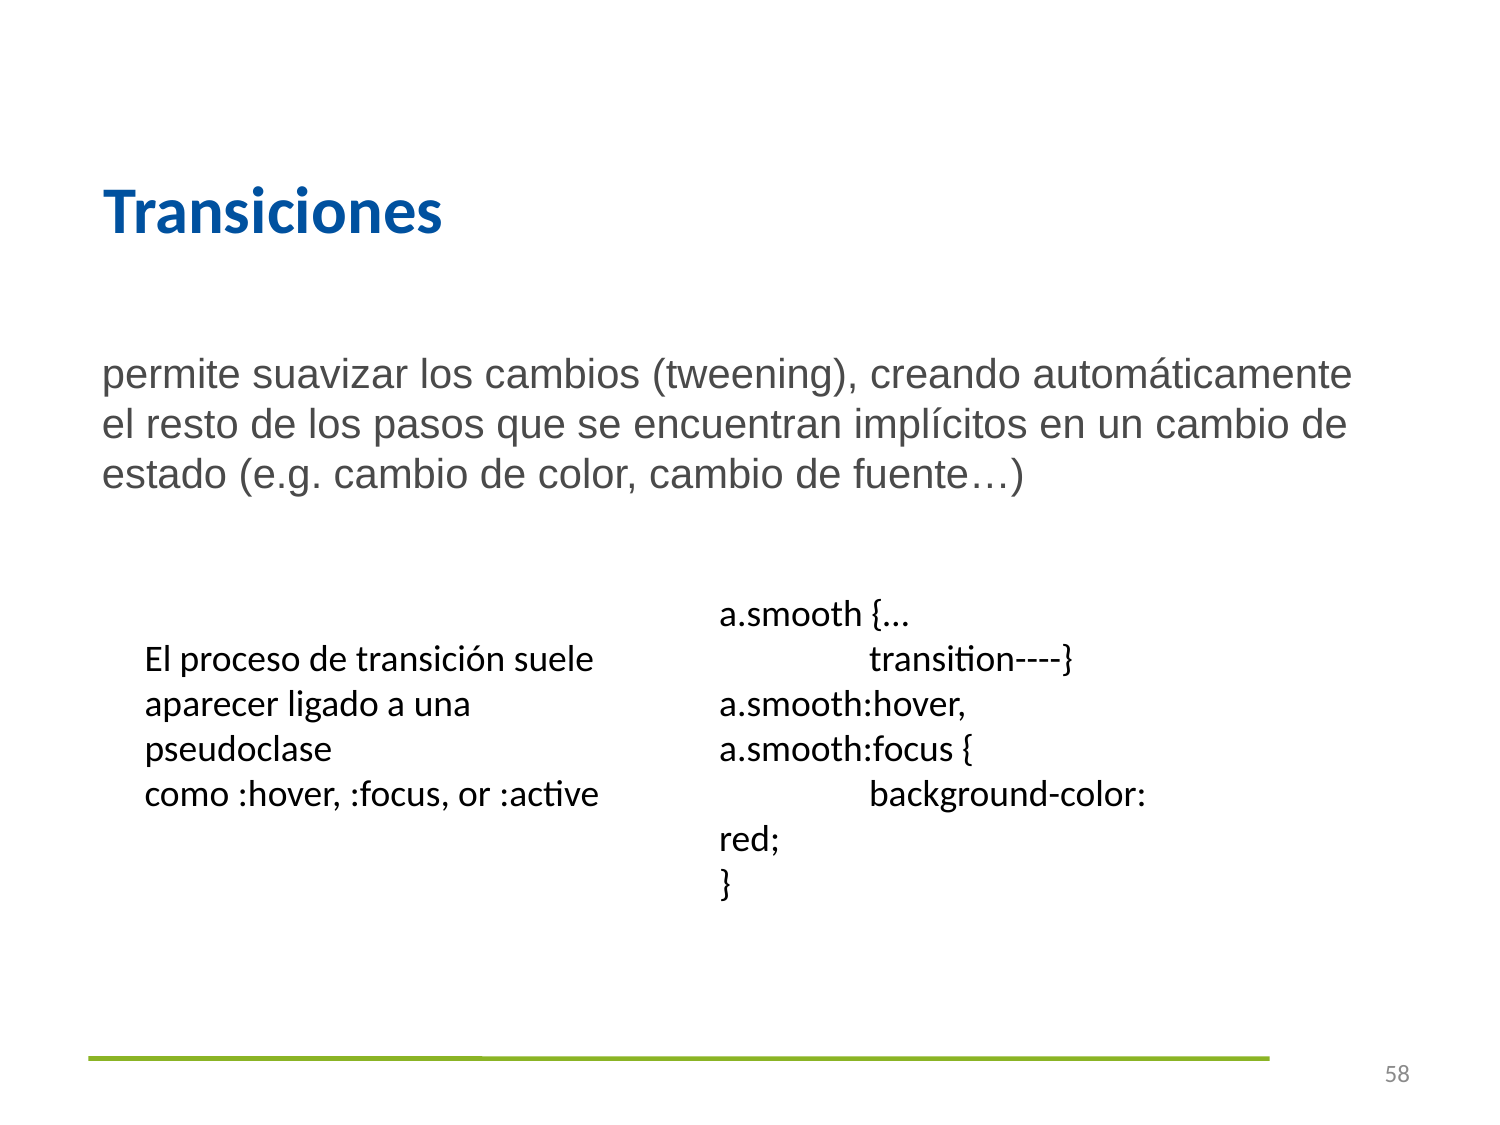

# Transiciones
permite suavizar los cambios (tweening), creando automáticamente el resto de los pasos que se encuentran implícitos en un cambio de estado (e.g. cambio de color, cambio de fuente…)
a.smooth {…
	transition----}
a.smooth:hover, a.smooth:focus {
	background-color: red;
}
El proceso de transición suele aparecer ligado a una pseudoclase como :hover, :focus, or :active